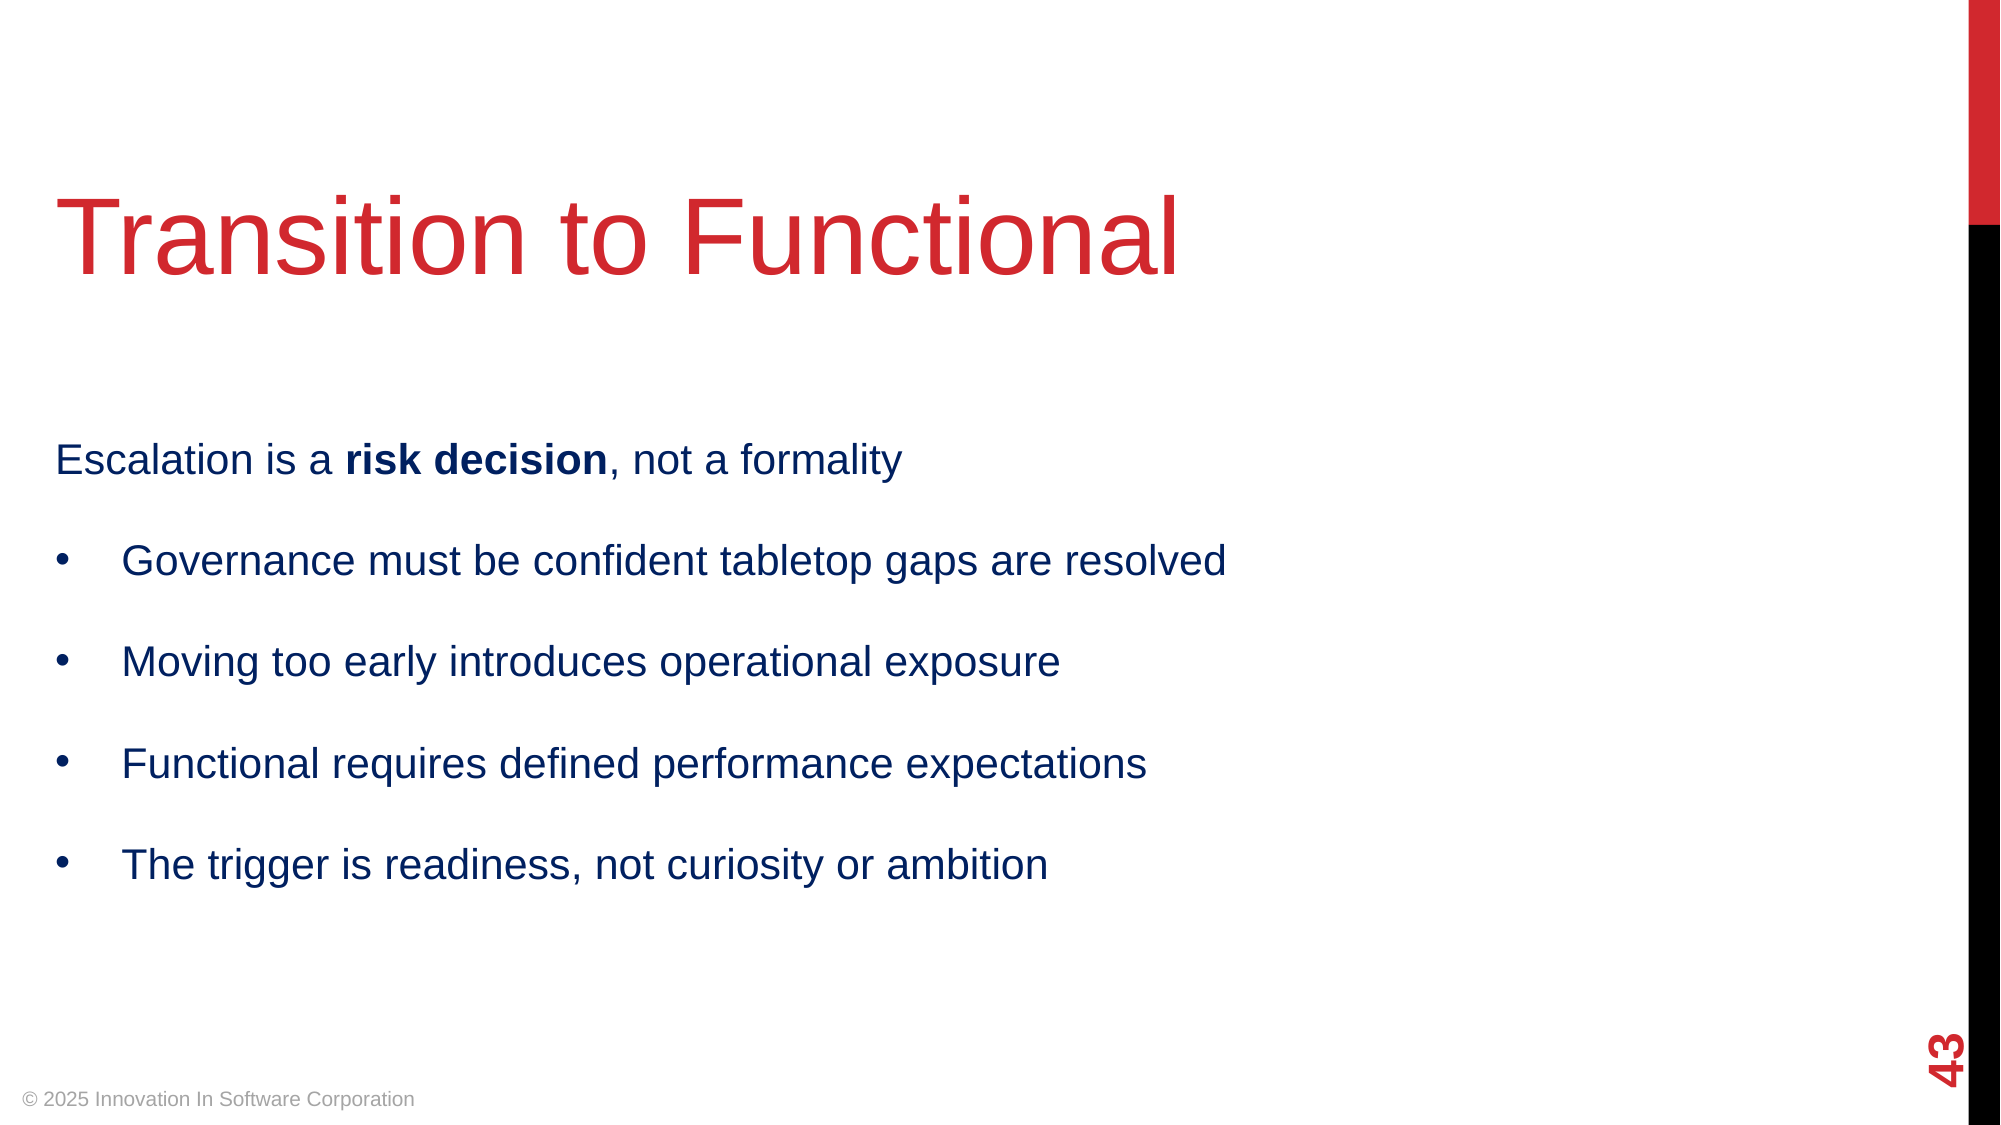

Transition to Functional
Escalation is a risk decision, not a formality
Governance must be confident tabletop gaps are resolved
Moving too early introduces operational exposure
Functional requires defined performance expectations
The trigger is readiness, not curiosity or ambition
43
© 2025 Innovation In Software Corporation